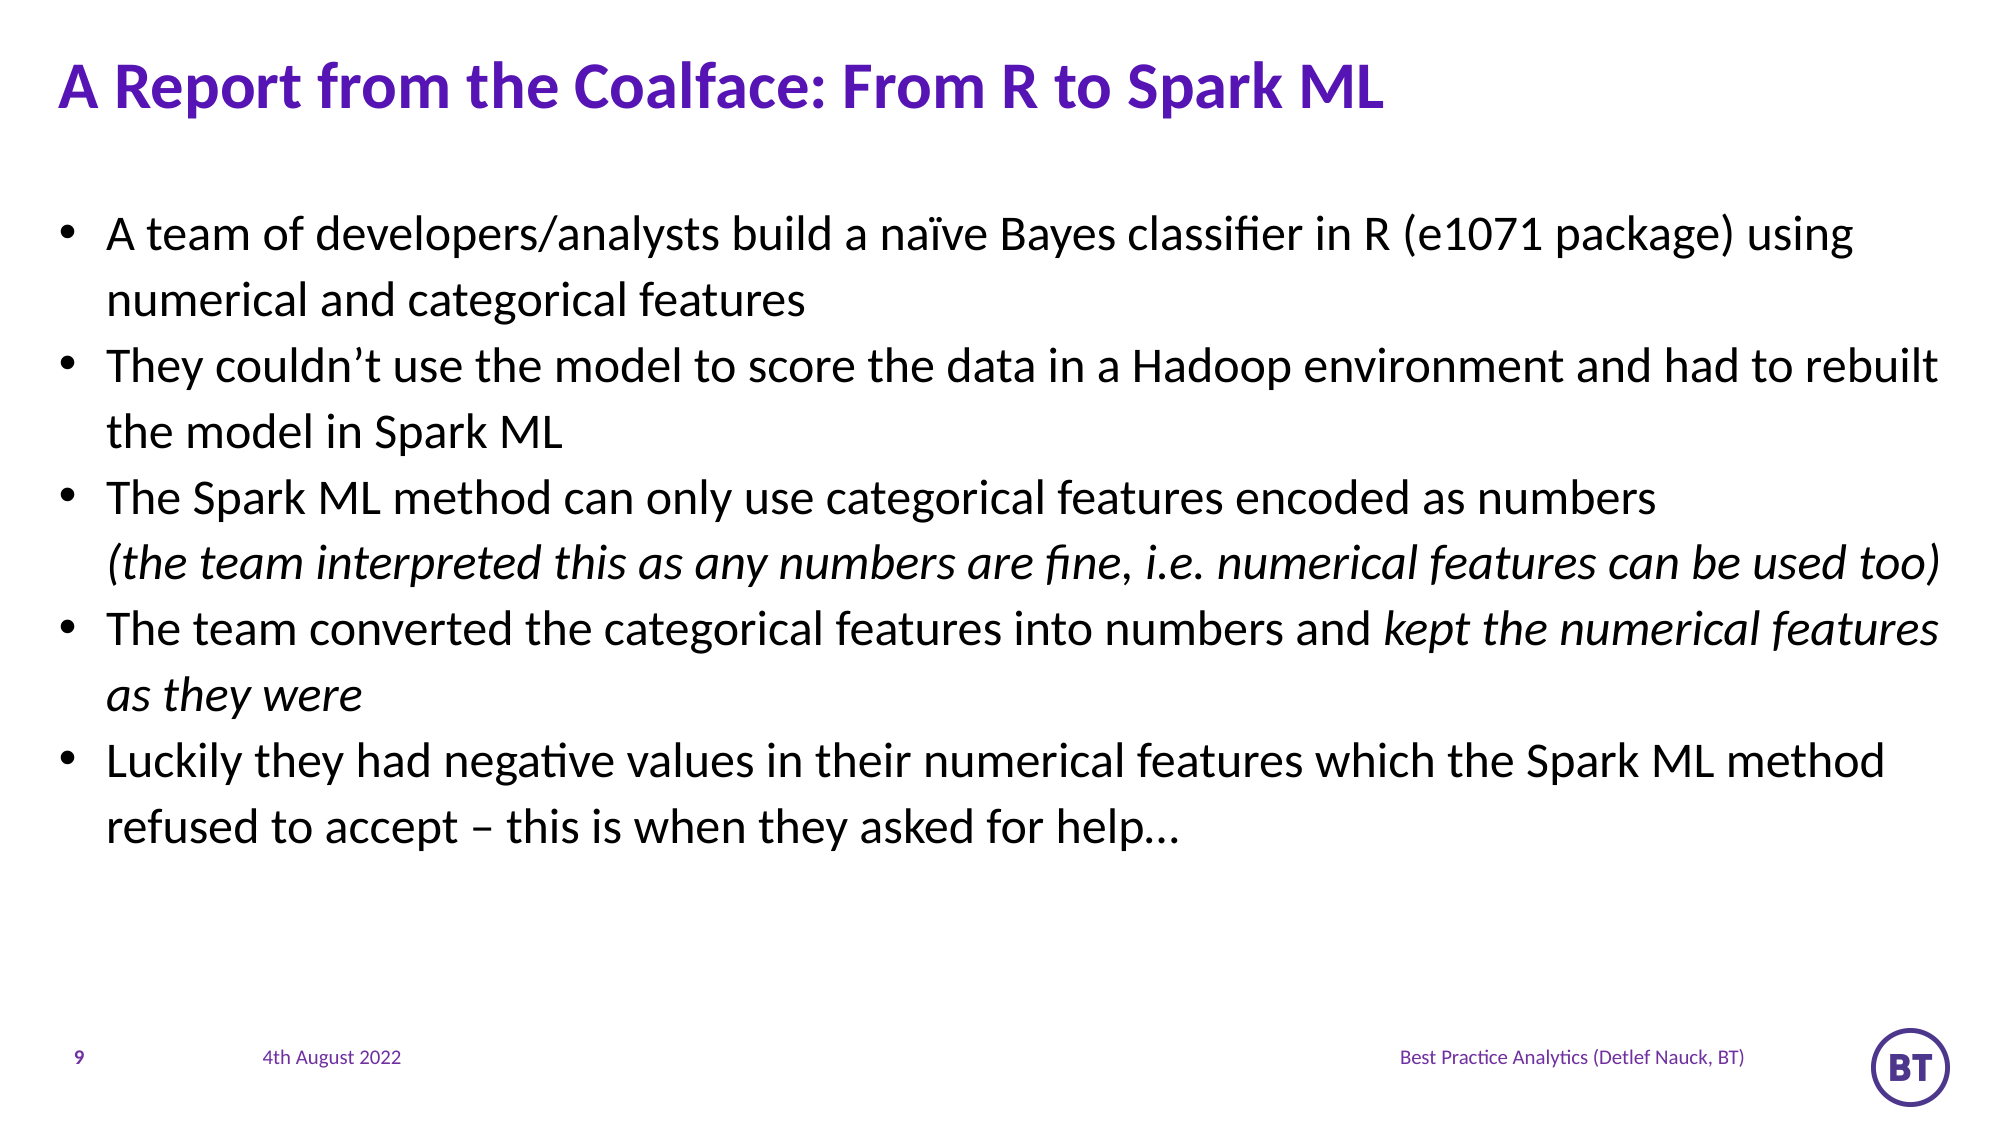

# A Report from the Coalface: From R to Spark ML
A team of developers/analysts build a naïve Bayes classifier in R (e1071 package) using numerical and categorical features
They couldn’t use the model to score the data in a Hadoop environment and had to rebuilt the model in Spark ML
The Spark ML method can only use categorical features encoded as numbers
(the team interpreted this as any numbers are fine, i.e. numerical features can be used too)
The team converted the categorical features into numbers and kept the numerical features as they were
Luckily they had negative values in their numerical features which the Spark ML method refused to accept – this is when they asked for help…
9
Best Practice Analytics (Detlef Nauck, BT)
4th August 2022